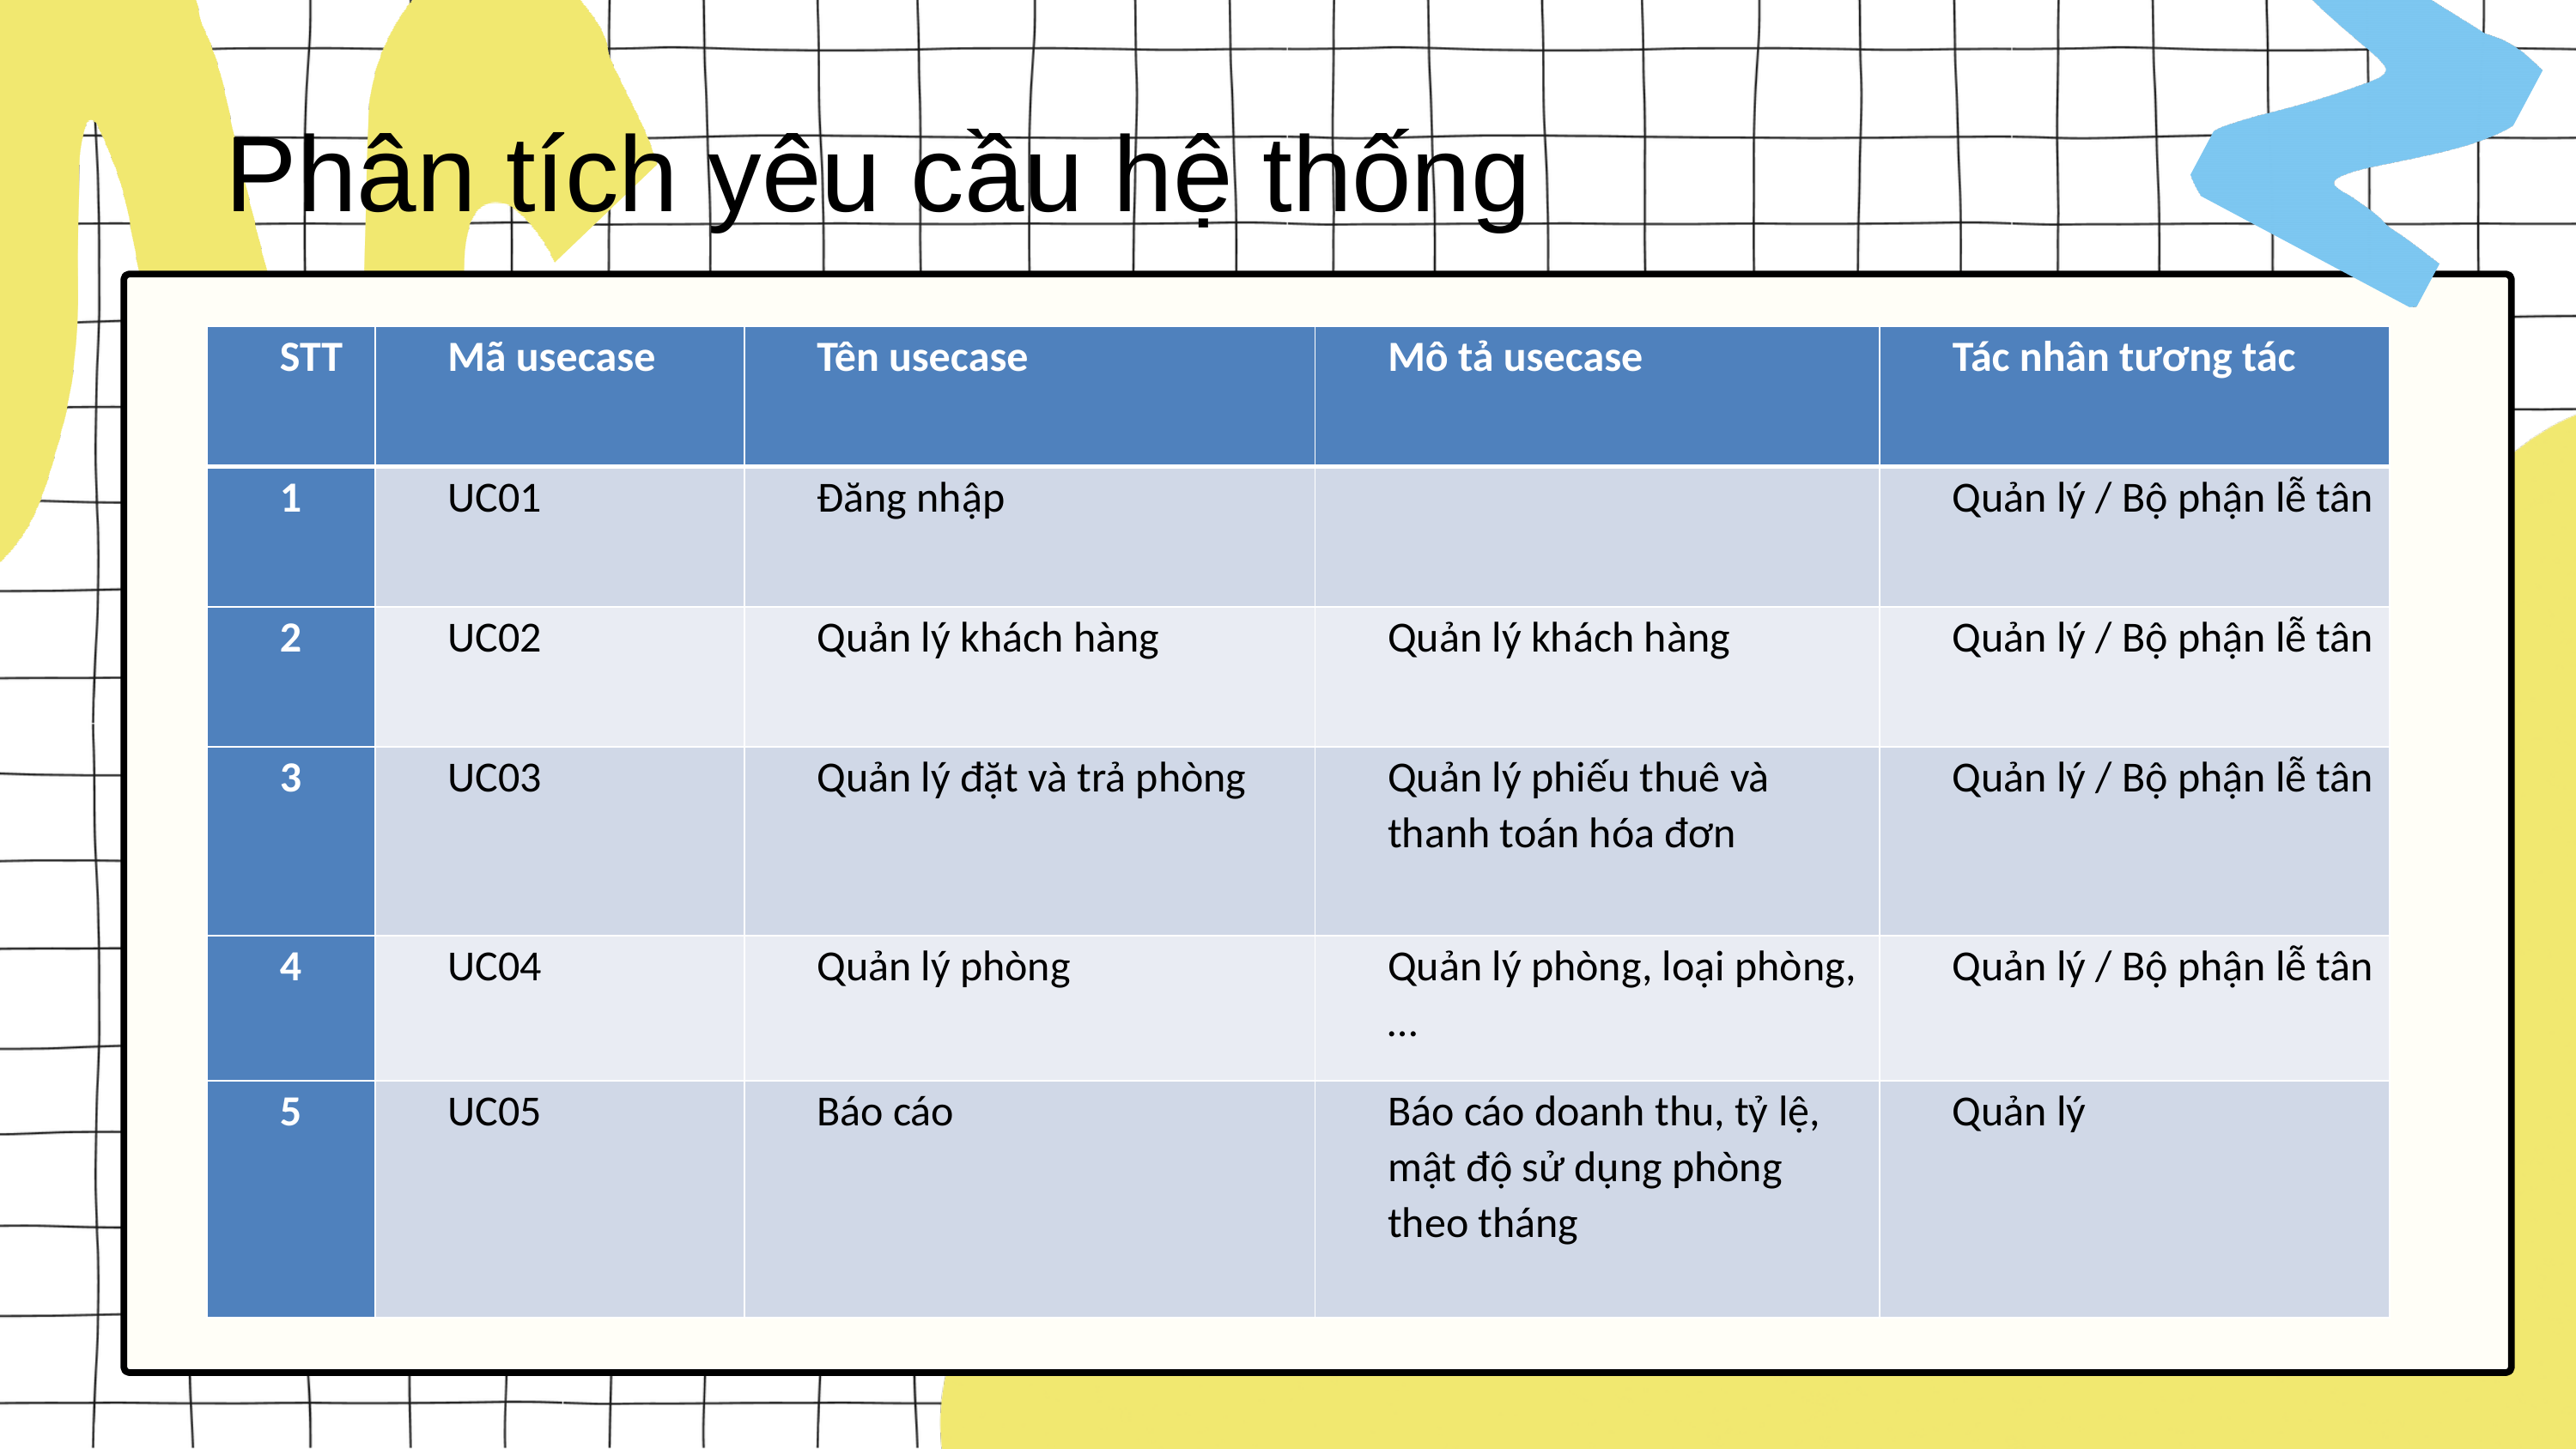

Phân tích yêu cầu hệ thống

| STT | Mã usecase | Tên usecase | Mô tả usecase | Tác nhân tương tác |
| --- | --- | --- | --- | --- |
| 1 | UC01 | Đăng nhập |  | Quản lý / Bộ phận lễ tân |
| 2 | UC02 | Quản lý khách hàng | Quản lý khách hàng | Quản lý / Bộ phận lễ tân |
| 3 | UC03 | Quản lý đặt và trả phòng | Quản lý phiếu thuê và thanh toán hóa đơn | Quản lý / Bộ phận lễ tân |
| 4 | UC04 | Quản lý phòng | Quản lý phòng, loại phòng,… | Quản lý / Bộ phận lễ tân |
| 5 | UC05 | Báo cáo | Báo cáo doanh thu, tỷ lệ, mật độ sử dụng phòng theo tháng | Quản lý |